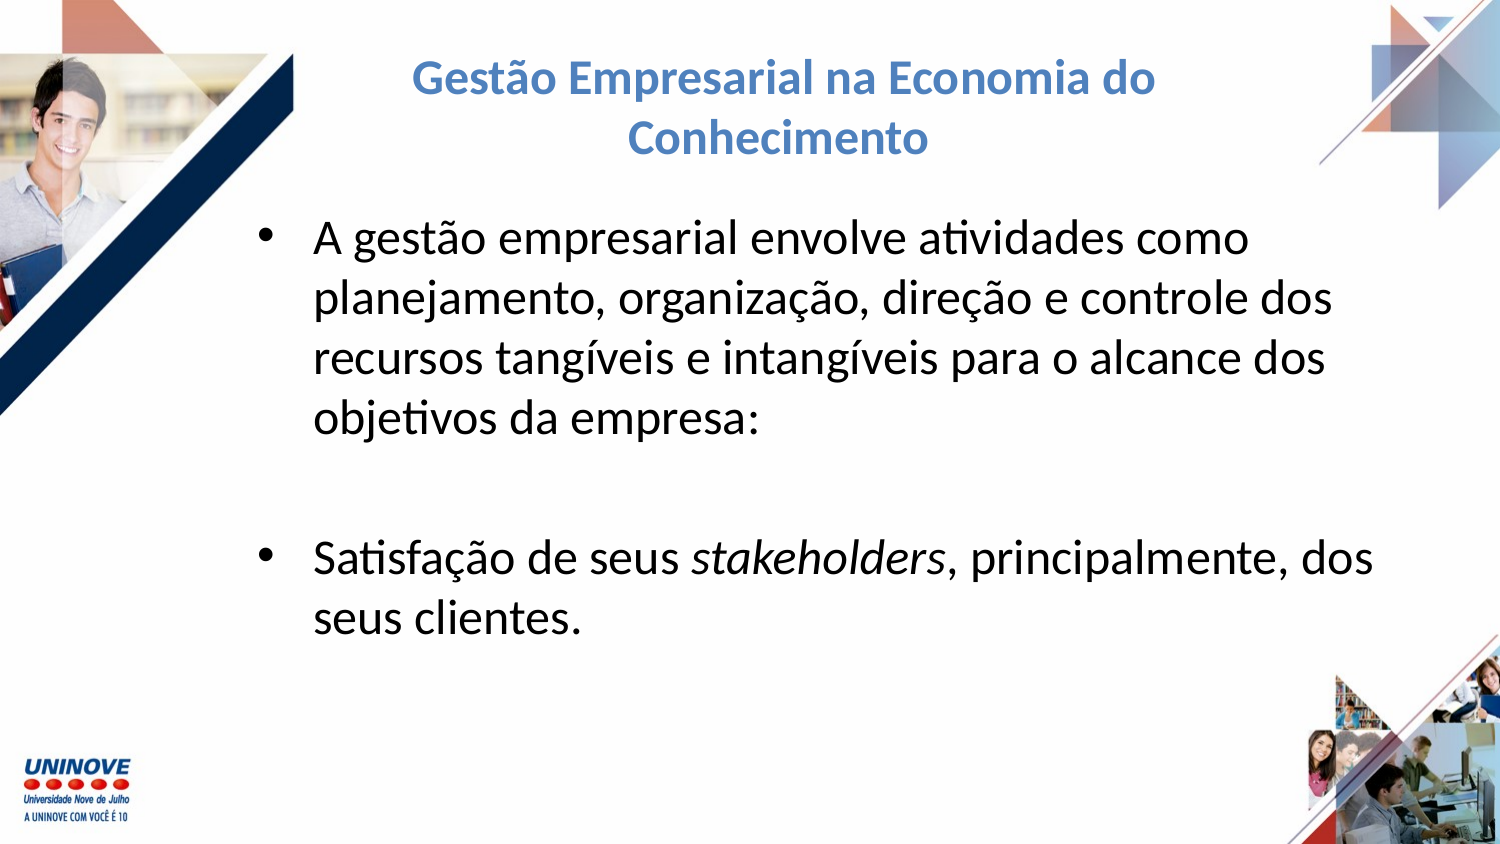

# Gestão Empresarial na Economia do Conhecimento
A gestão empresarial envolve atividades como planejamento, organização, direção e controle dos recursos tangíveis e intangíveis para o alcance dos objetivos da empresa:

Satisfação de seus stakeholders, principalmente, dos seus clientes.